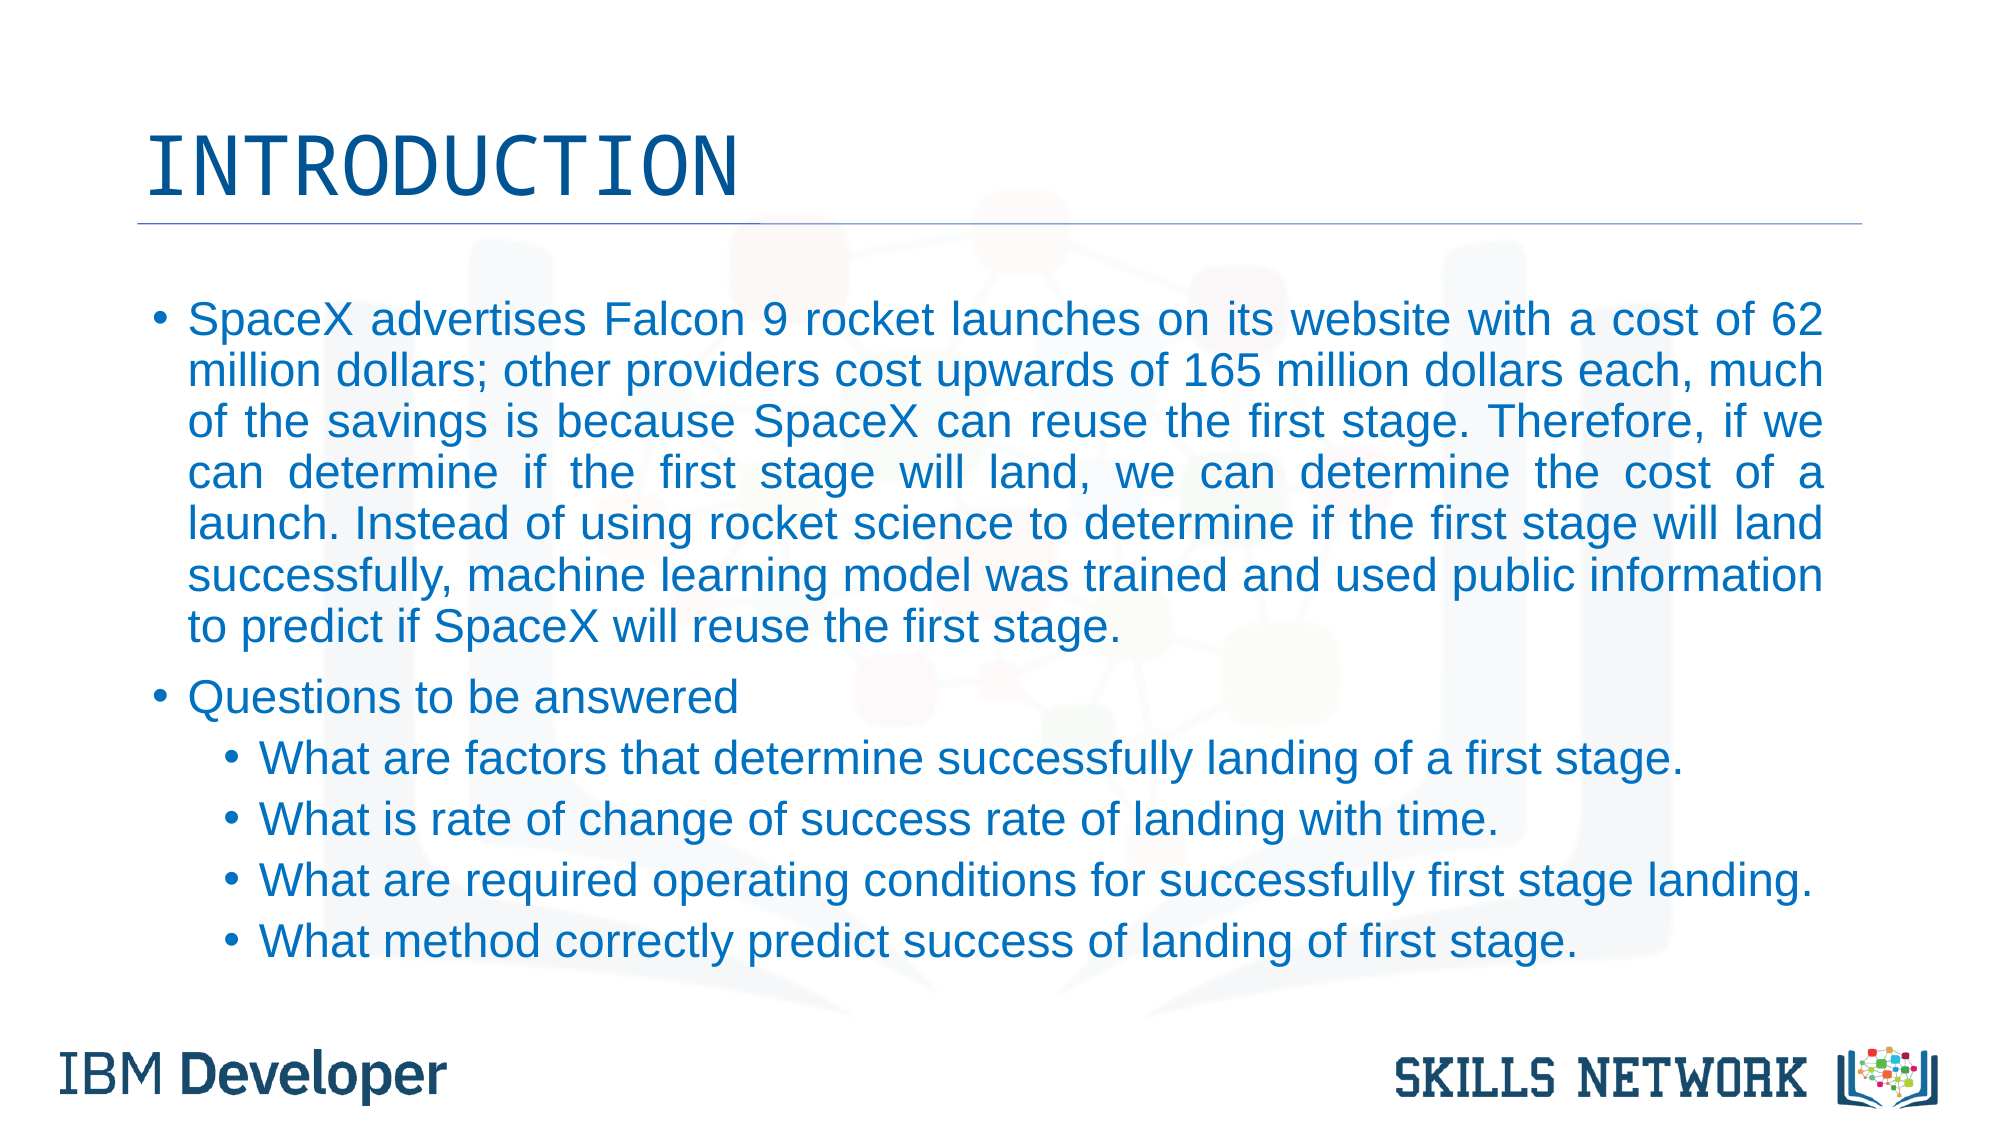

# INTRODUCTION
SpaceX advertises Falcon 9 rocket launches on its website with a cost of 62 million dollars; other providers cost upwards of 165 million dollars each, much of the savings is because SpaceX can reuse the first stage. Therefore, if we can determine if the first stage will land, we can determine the cost of a launch. Instead of using rocket science to determine if the first stage will land successfully, machine learning model was trained and used public information to predict if SpaceX will reuse the first stage.
Questions to be answered
What are factors that determine successfully landing of a first stage.
What is rate of change of success rate of landing with time.
What are required operating conditions for successfully first stage landing.
What method correctly predict success of landing of first stage.